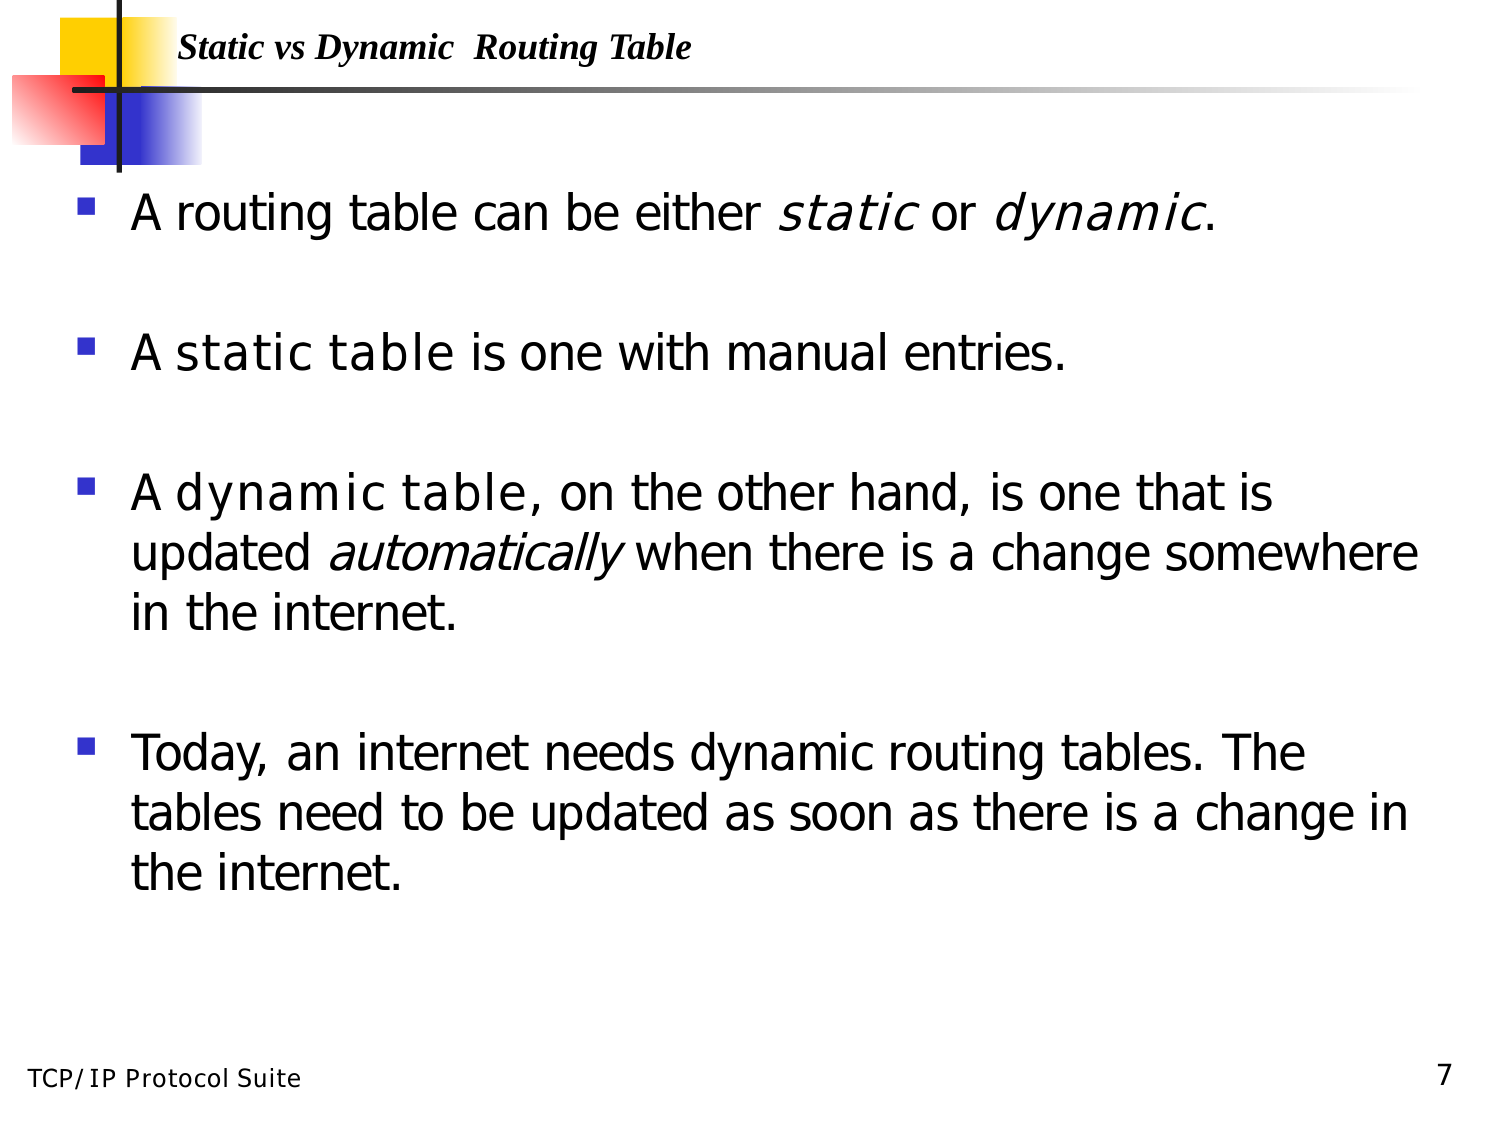

Static vs Dynamic  Routing Table

A routing table can be either static or dynamic.

A static table is one with manual entries.

A dynamic table, on the other hand, is one that is updated automatically when there is a change somewhere in the internet.

Today, an internet needs dynamic routing tables. The tables need to be updated as soon as there is a change in the internet.
7
TCP/IP Protocol Suite